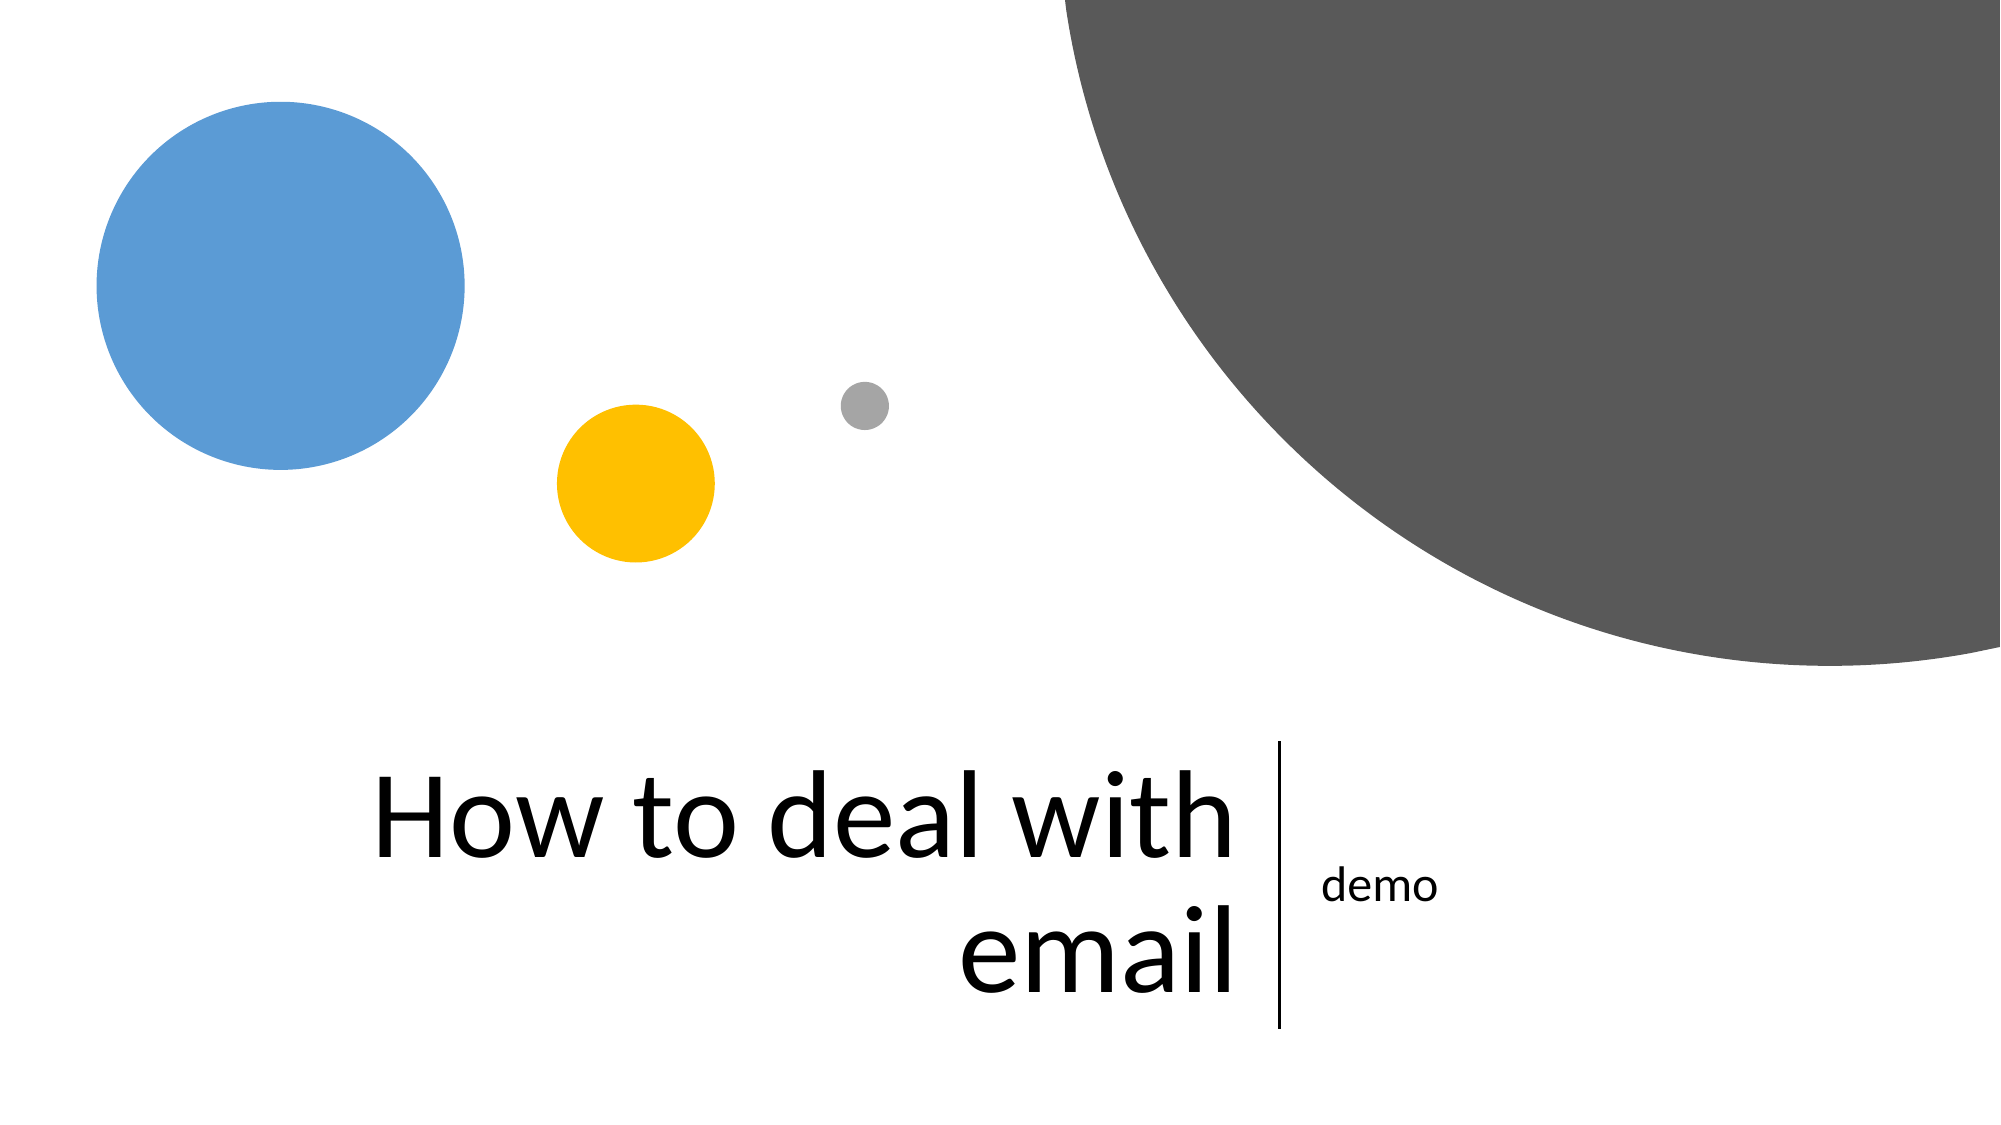

# How to deal with email
demo